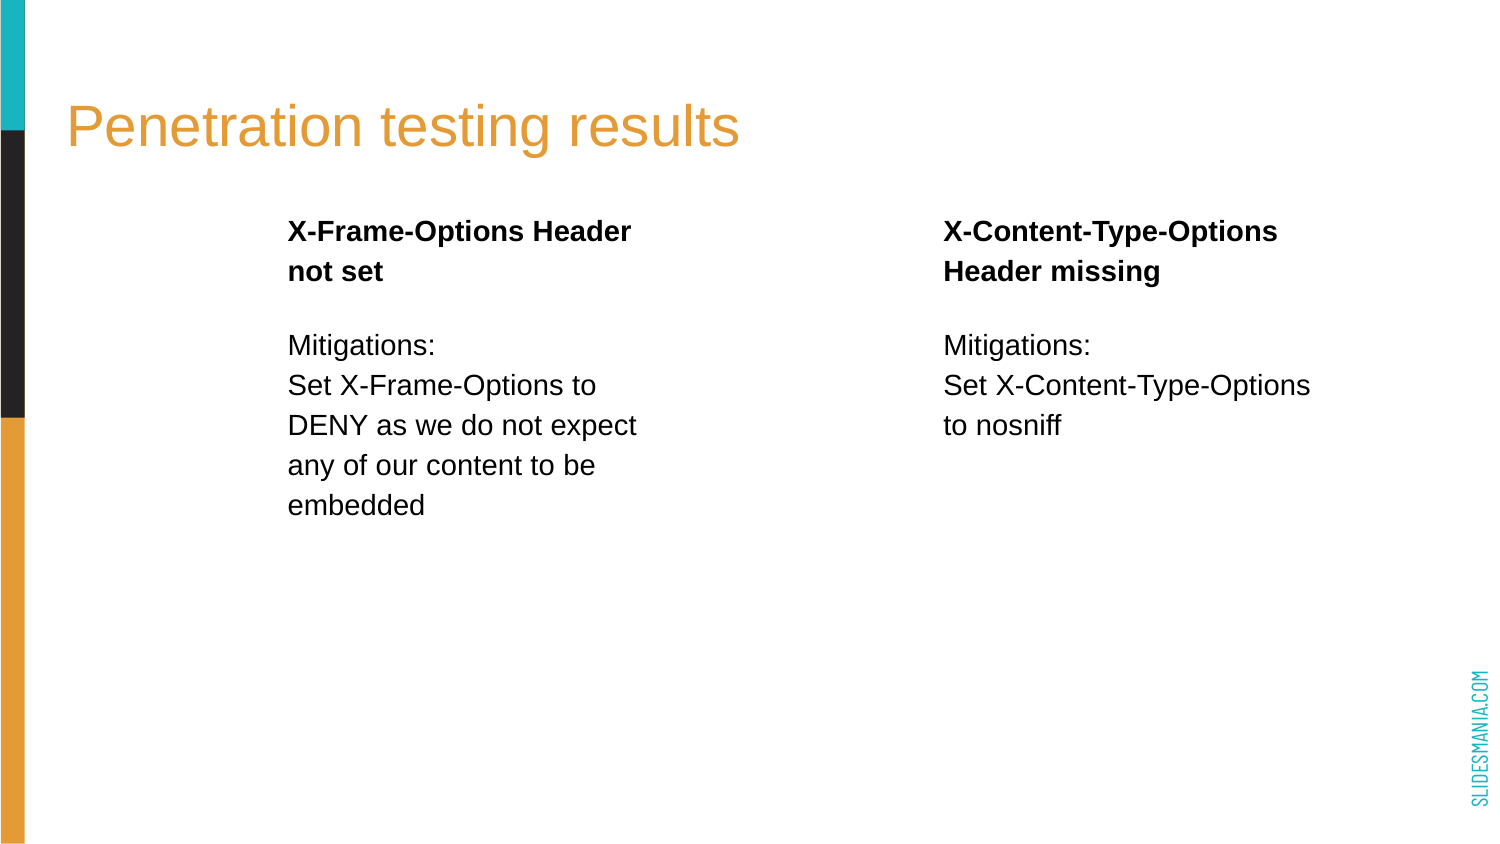

# Penetration testing results
X-Frame-Options Header not set
Mitigations:
Set X-Frame-Options to DENY as we do not expect any of our content to be embedded
X-Content-Type-Options Header missing
Mitigations:
Set X-Content-Type-Options to nosniff